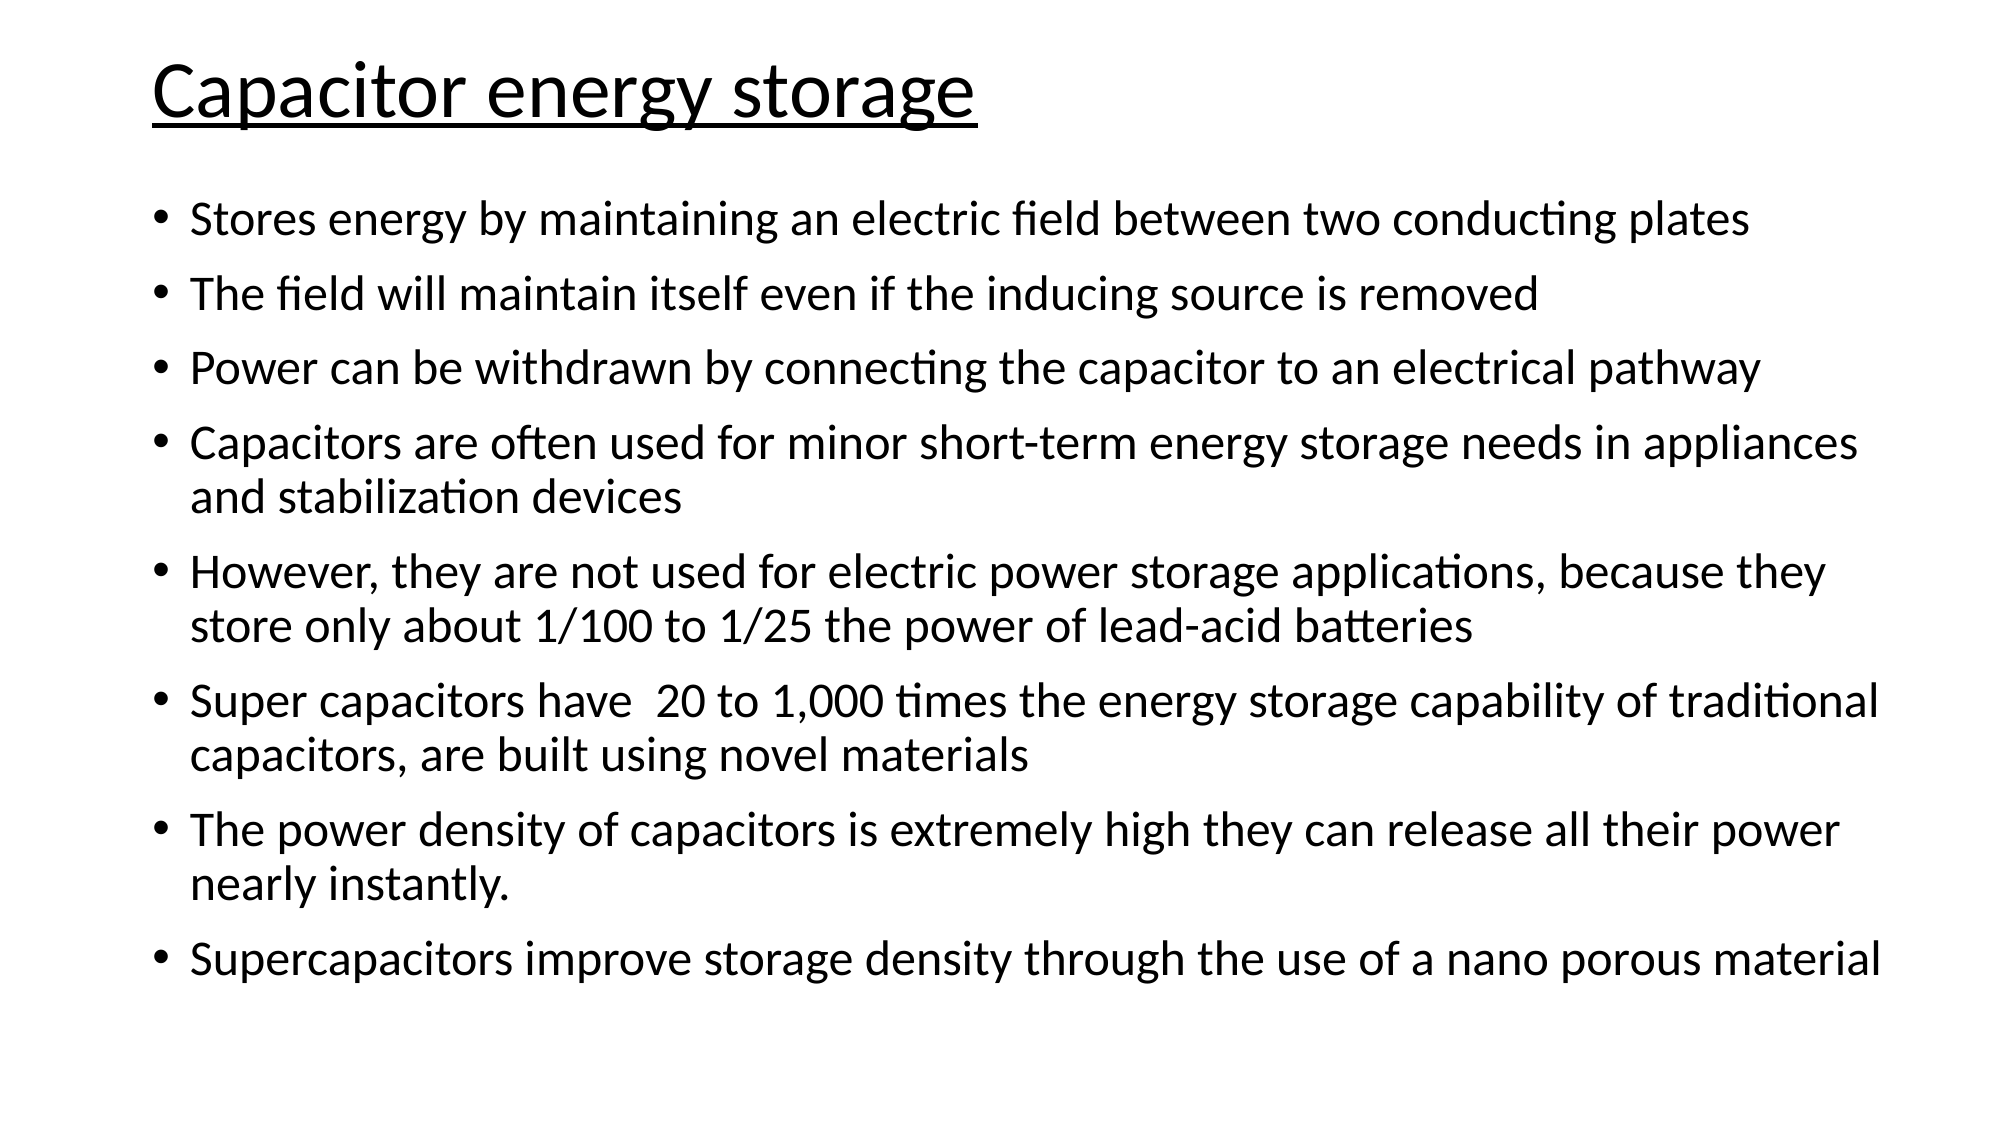

# Capacitor energy storage
Stores energy by maintaining an electric field between two conducting plates
The field will maintain itself even if the inducing source is removed
Power can be withdrawn by connecting the capacitor to an electrical pathway
Capacitors are often used for minor short-term energy storage needs in appliances and stabilization devices
However, they are not used for electric power storage applications, because they store only about 1/100 to 1/25 the power of lead-acid batteries
Super capacitors have  20 to 1,000 times the energy storage capability of traditional capacitors, are built using novel materials
The power density of capacitors is extremely high they can release all their power nearly instantly.
Supercapacitors improve storage density through the use of a nano porous material